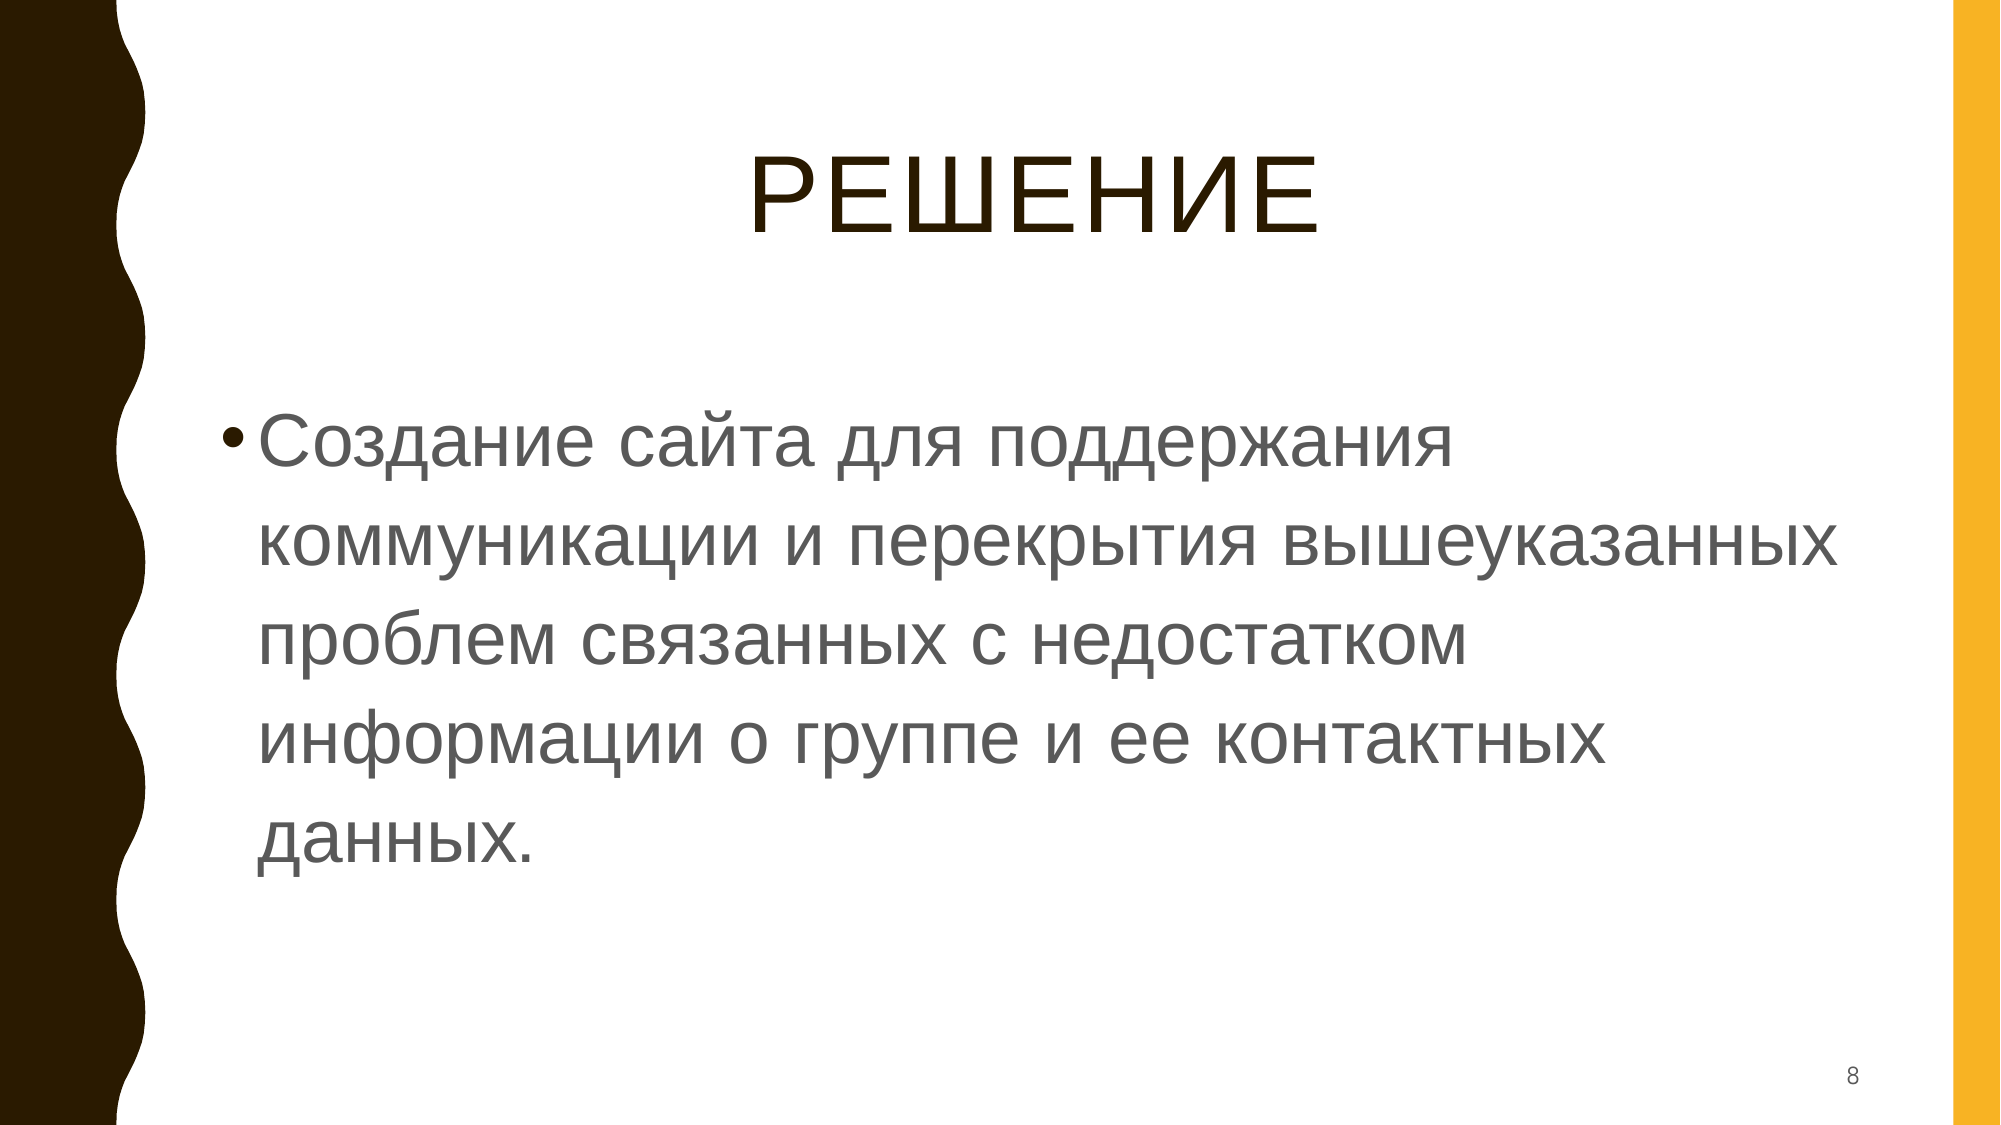

# Решение
Создание сайта для поддержания коммуникации и перекрытия вышеуказанных проблем связанных с недостатком информации о группе и ее контактных данных.
8